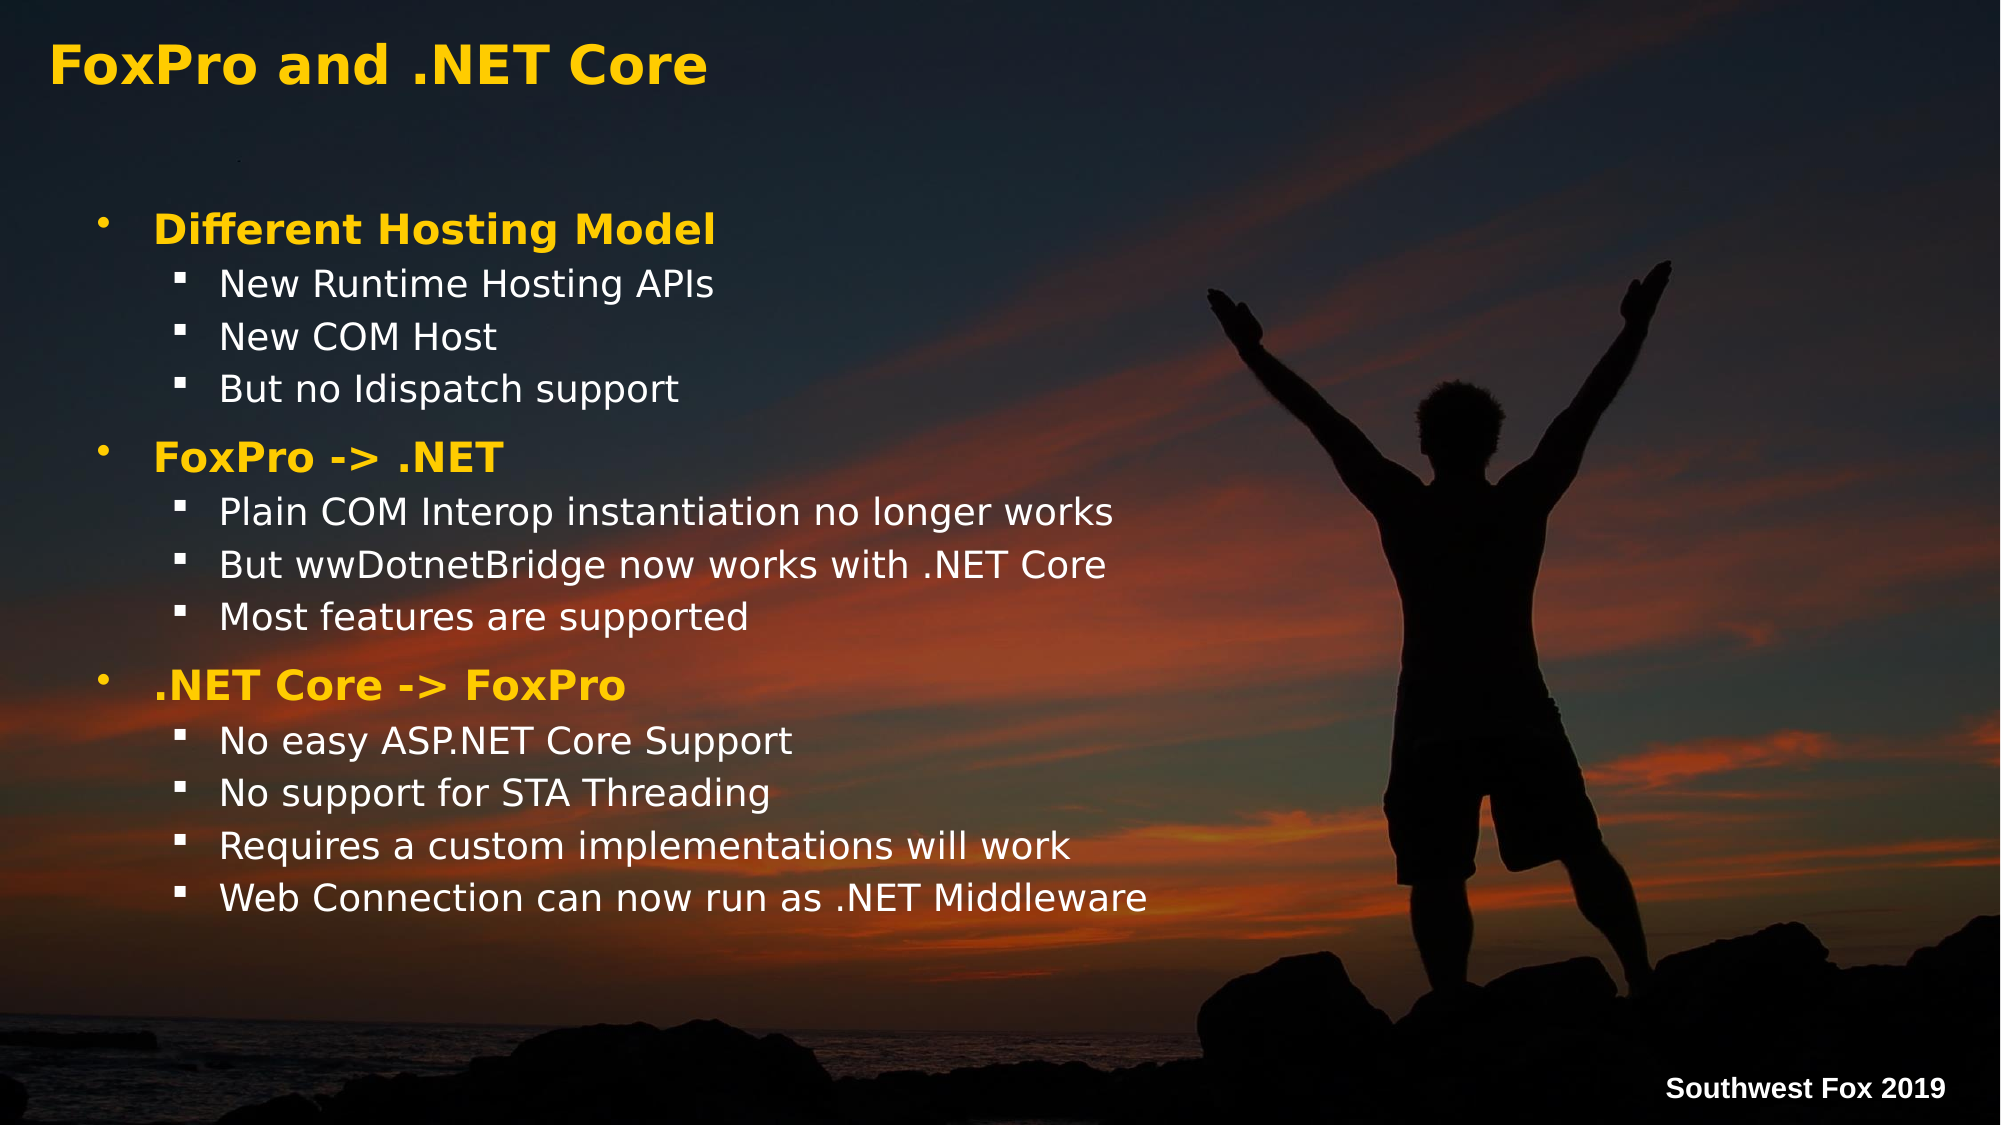

# FoxPro and .NET Core
Different Hosting Model
New Runtime Hosting APIs
New COM Host
But no Idispatch support
FoxPro -> .NET
Plain COM Interop instantiation no longer works
But wwDotnetBridge now works with .NET Core
Most features are supported
.NET Core -> FoxPro
No easy ASP.NET Core Support
No support for STA Threading
Requires a custom implementations will work
Web Connection can now run as .NET Middleware